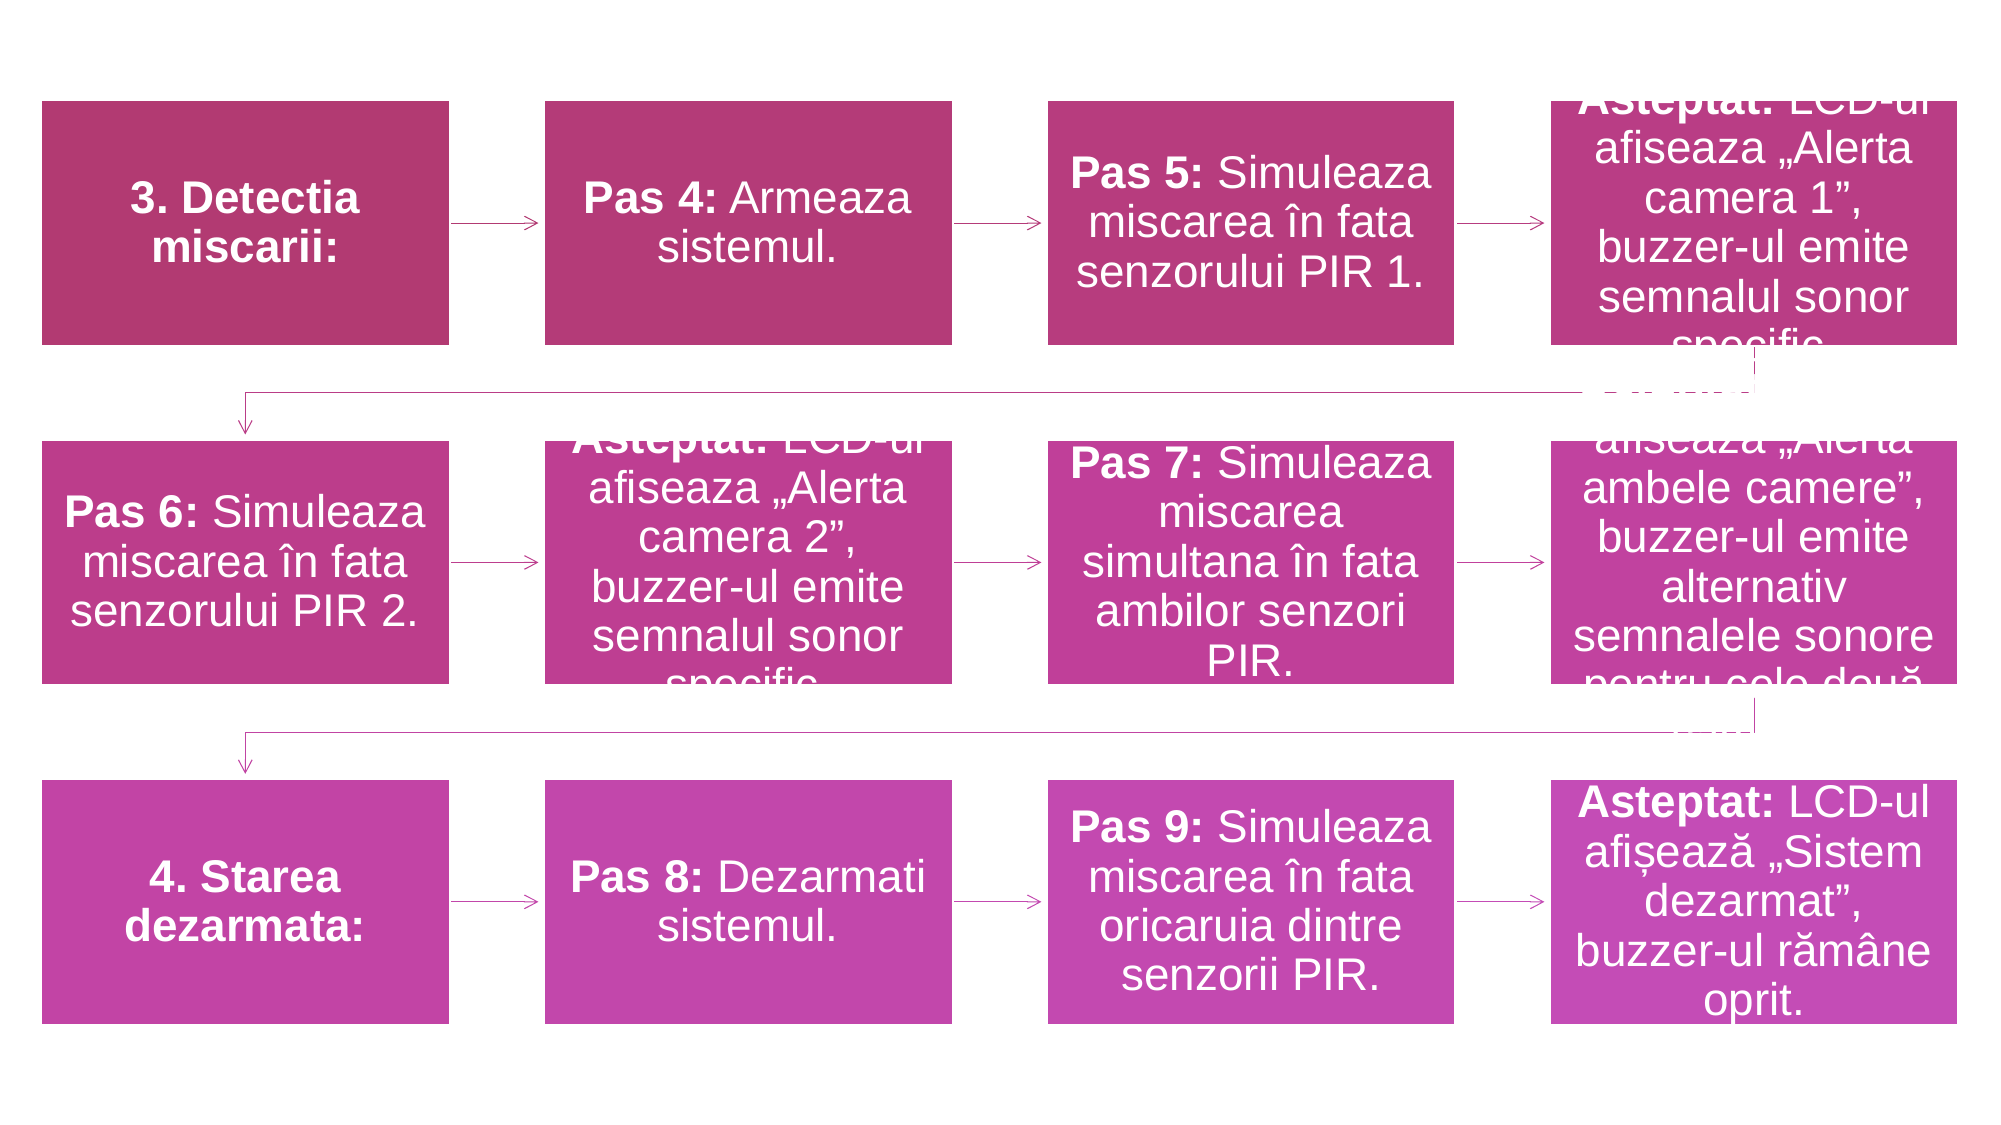

3. Detectia miscarii:

Pas 4: Armeaza sistemul.

Pas 5: Simuleaza miscarea în fata senzorului PIR 1.

Asteptat: LCD-ul afiseaza „Alerta camera 1”, buzzer-ul emite semnalul sonor specific.

Pas 6: Simuleaza miscarea în fata senzorului PIR 2.

Asteptat: LCD-ul afiseaza „Alerta camera 2”, buzzer-ul emite semnalul sonor specific.

Pas 7: Simuleaza miscarea simultana în fata ambilor senzori PIR.

Asteptat: LCD-ul afiseaza „Alerta ambele camere”, buzzer-ul emite alternativ semnalele sonore pentru cele două camere.

4. Starea dezarmata:

Pas 8: Dezarmati sistemul.

Pas 9: Simuleaza miscarea în fata oricaruia dintre senzorii PIR.
Asteptat: LCD-ul afișează „Sistem dezarmat”, buzzer-ul rămâne oprit.